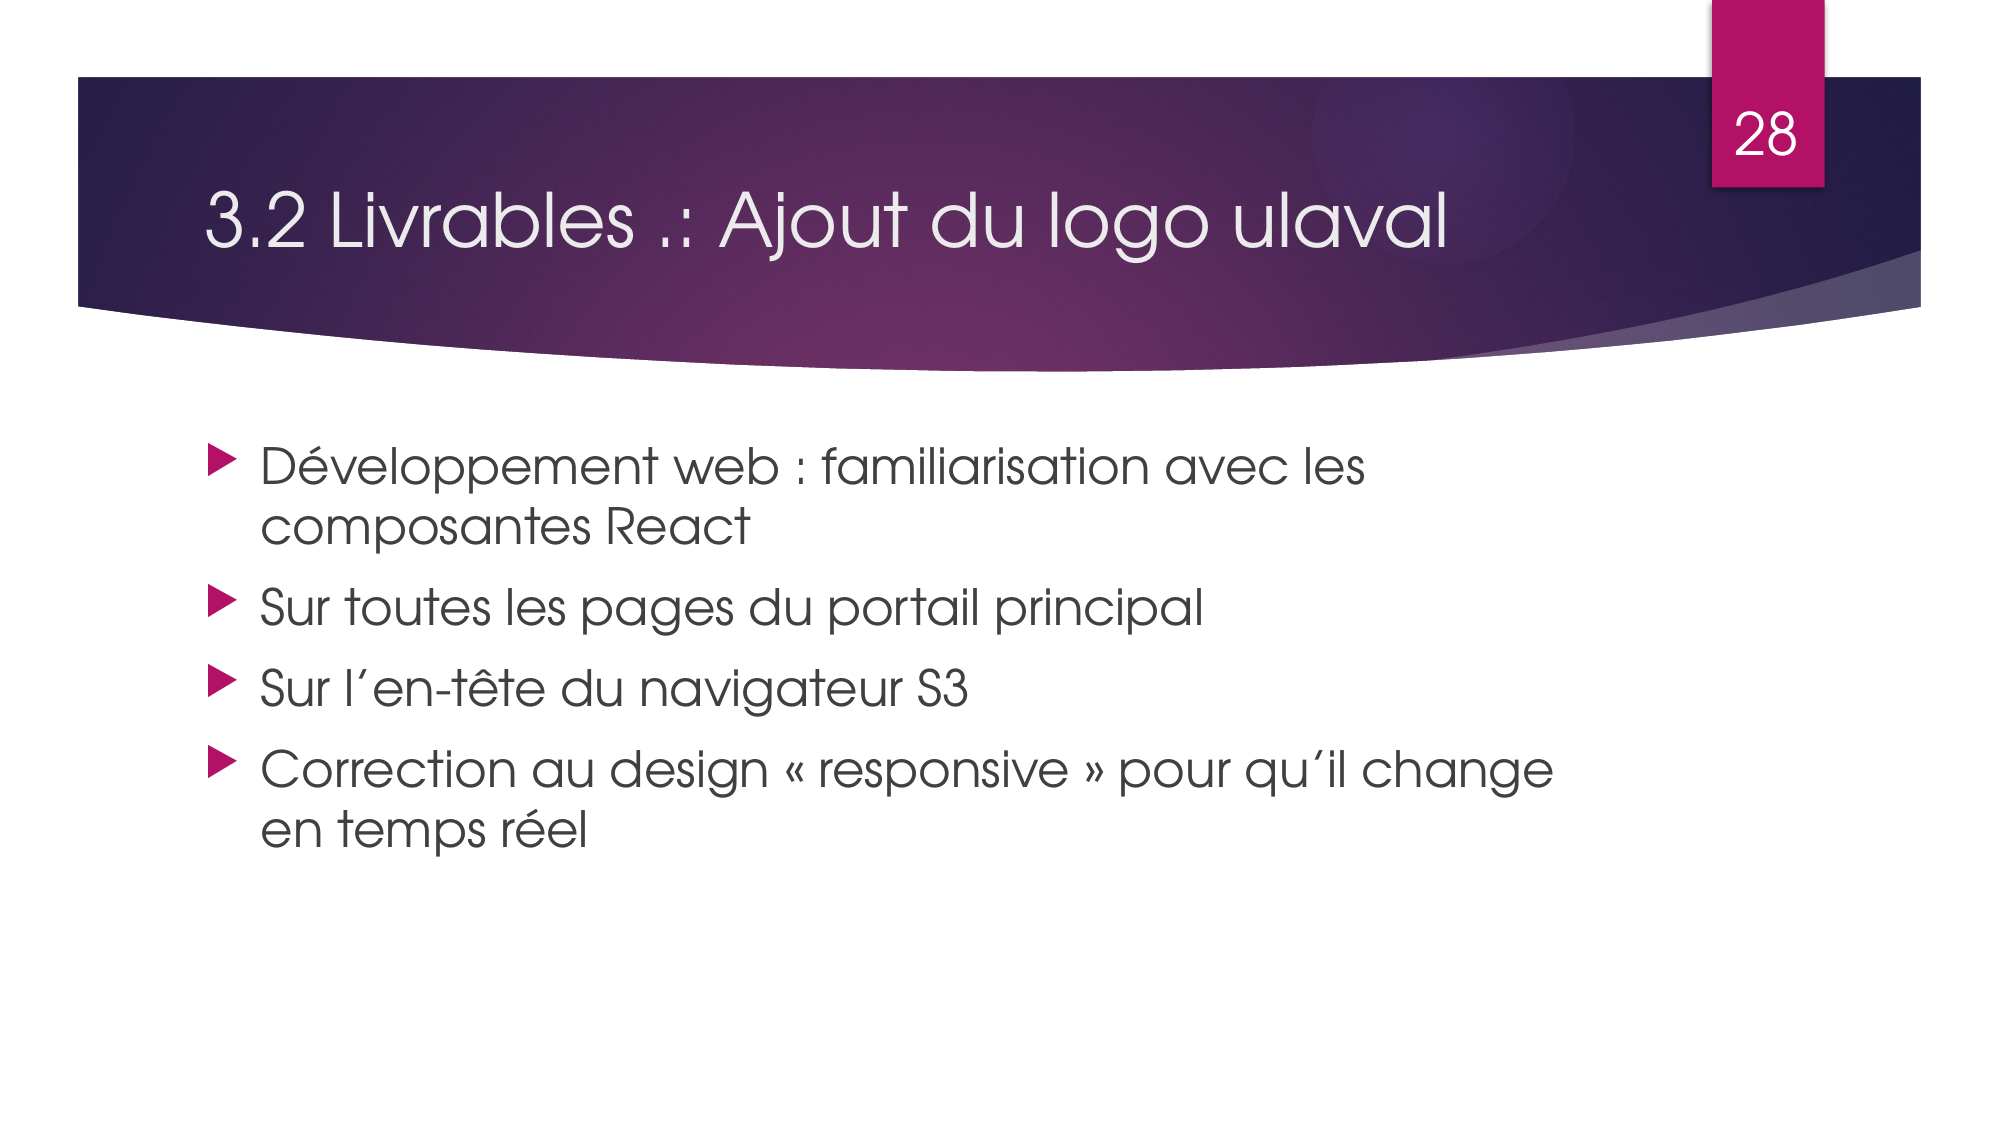

28
# 3.2 Livrables .: Ajout du logo ulaval
Développement web : familiarisation avec les composantes React
Sur toutes les pages du portail principal
Sur l’en-tête du navigateur S3
Correction au design « responsive » pour qu’il change en temps réel